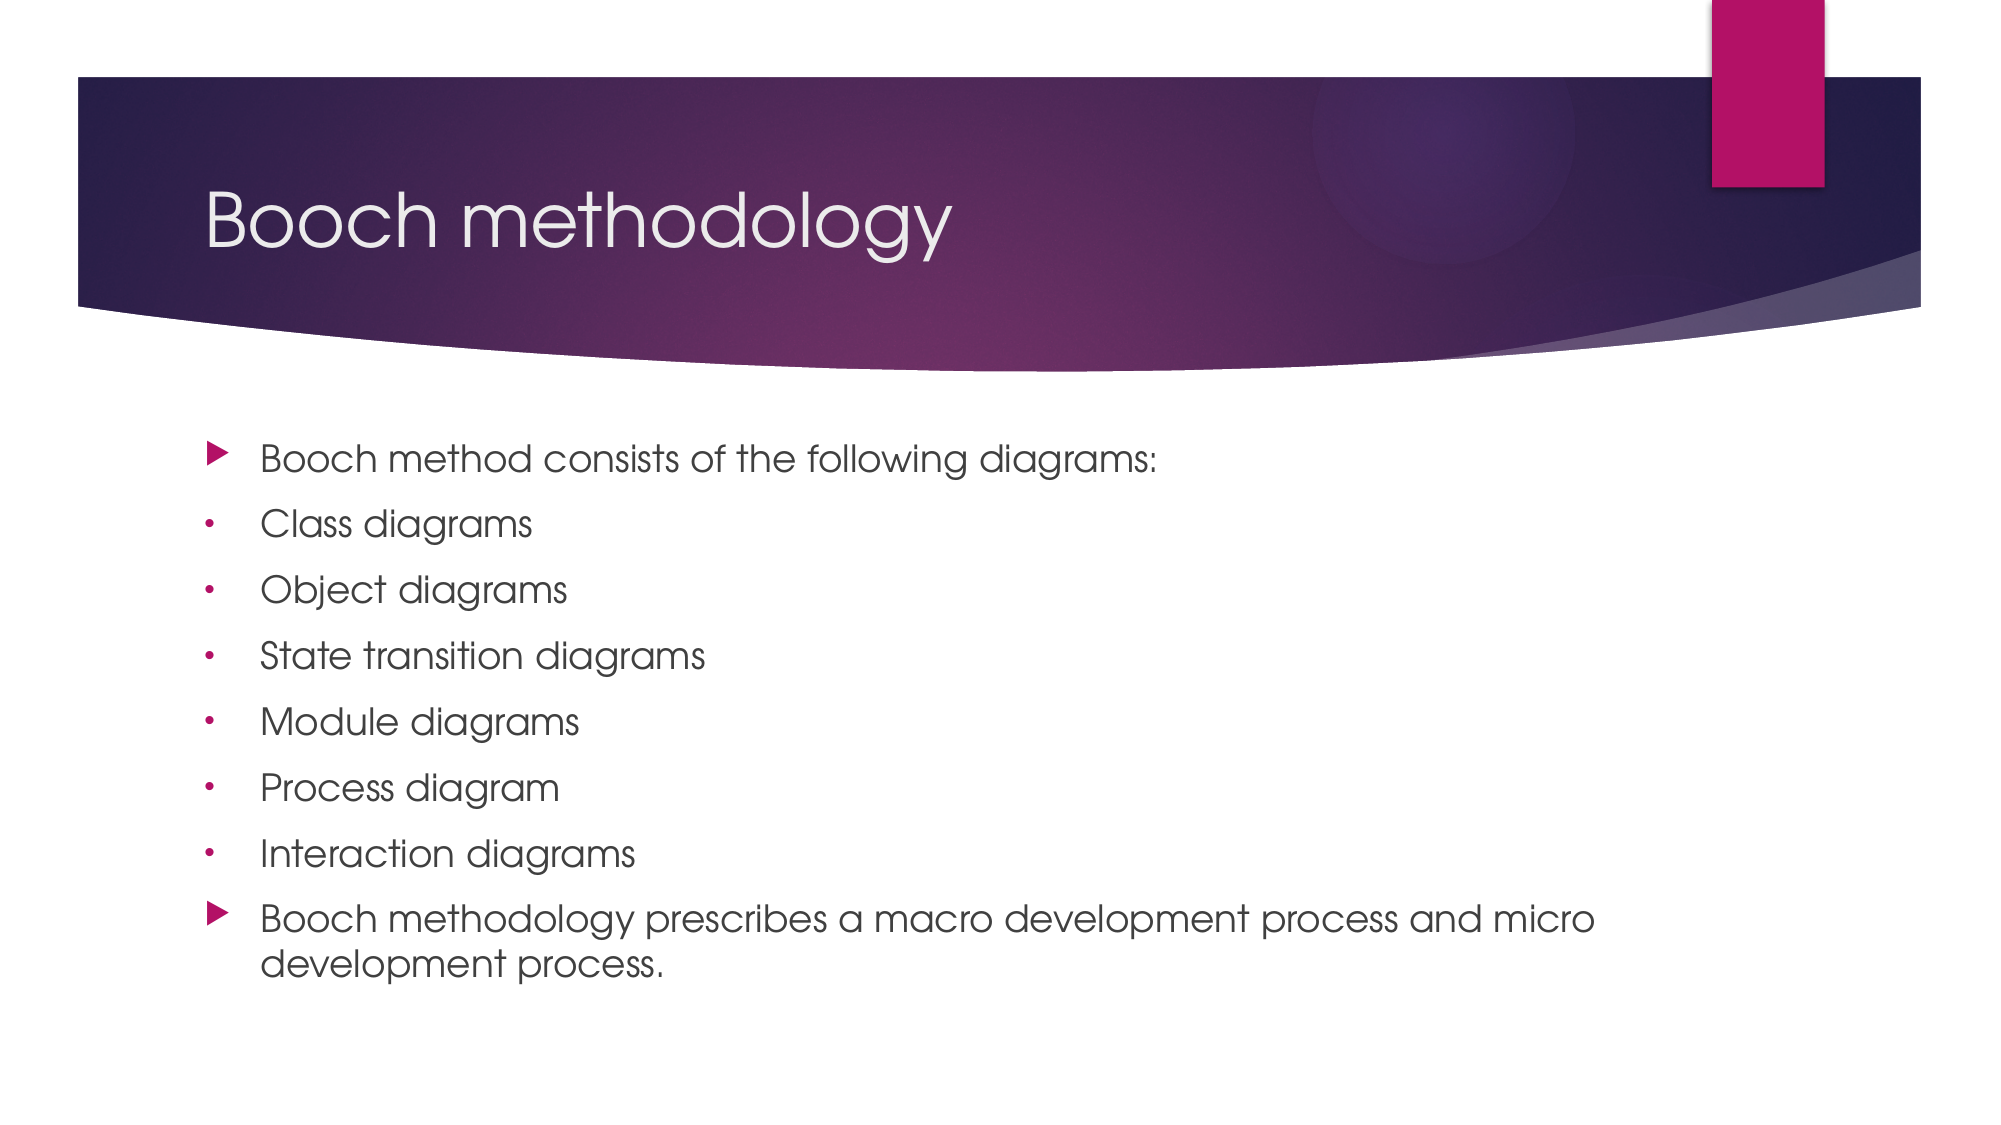

# Booch methodology
Booch method consists of the following diagrams:
Class diagrams
Object diagrams
State transition diagrams
Module diagrams
Process diagram
Interaction diagrams
Booch methodology prescribes a macro development process and micro development process.